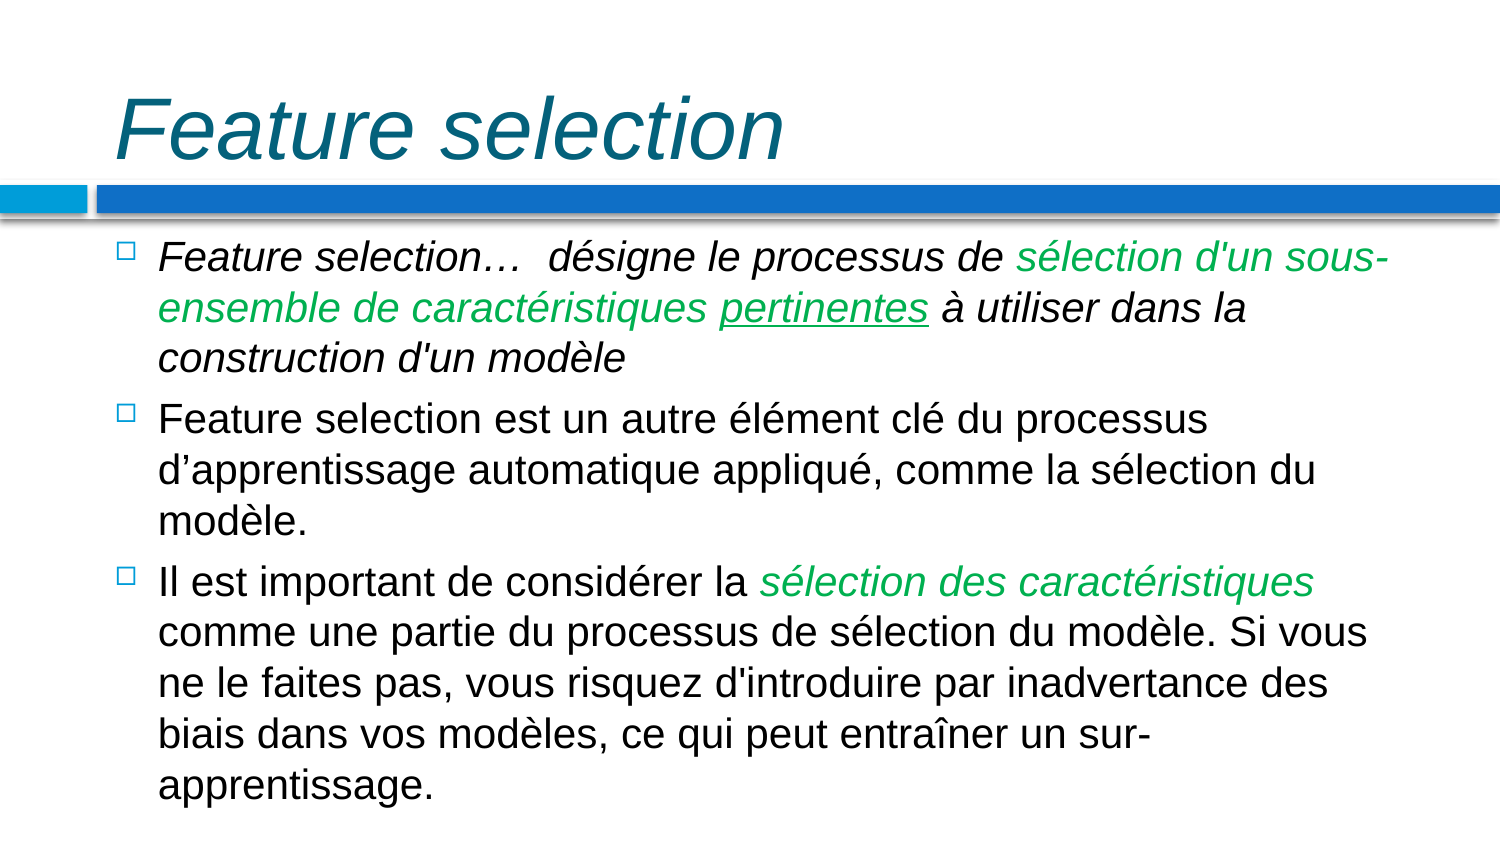

# Feature selection
Feature selection…  désigne le processus de sélection d'un sous-ensemble de caractéristiques pertinentes à utiliser dans la construction d'un modèle
Feature selection est un autre élément clé du processus d’apprentissage automatique appliqué, comme la sélection du modèle.
Il est important de considérer la sélection des caractéristiques comme une partie du processus de sélection du modèle. Si vous ne le faites pas, vous risquez d'introduire par inadvertance des biais dans vos modèles, ce qui peut entraîner un sur-apprentissage.